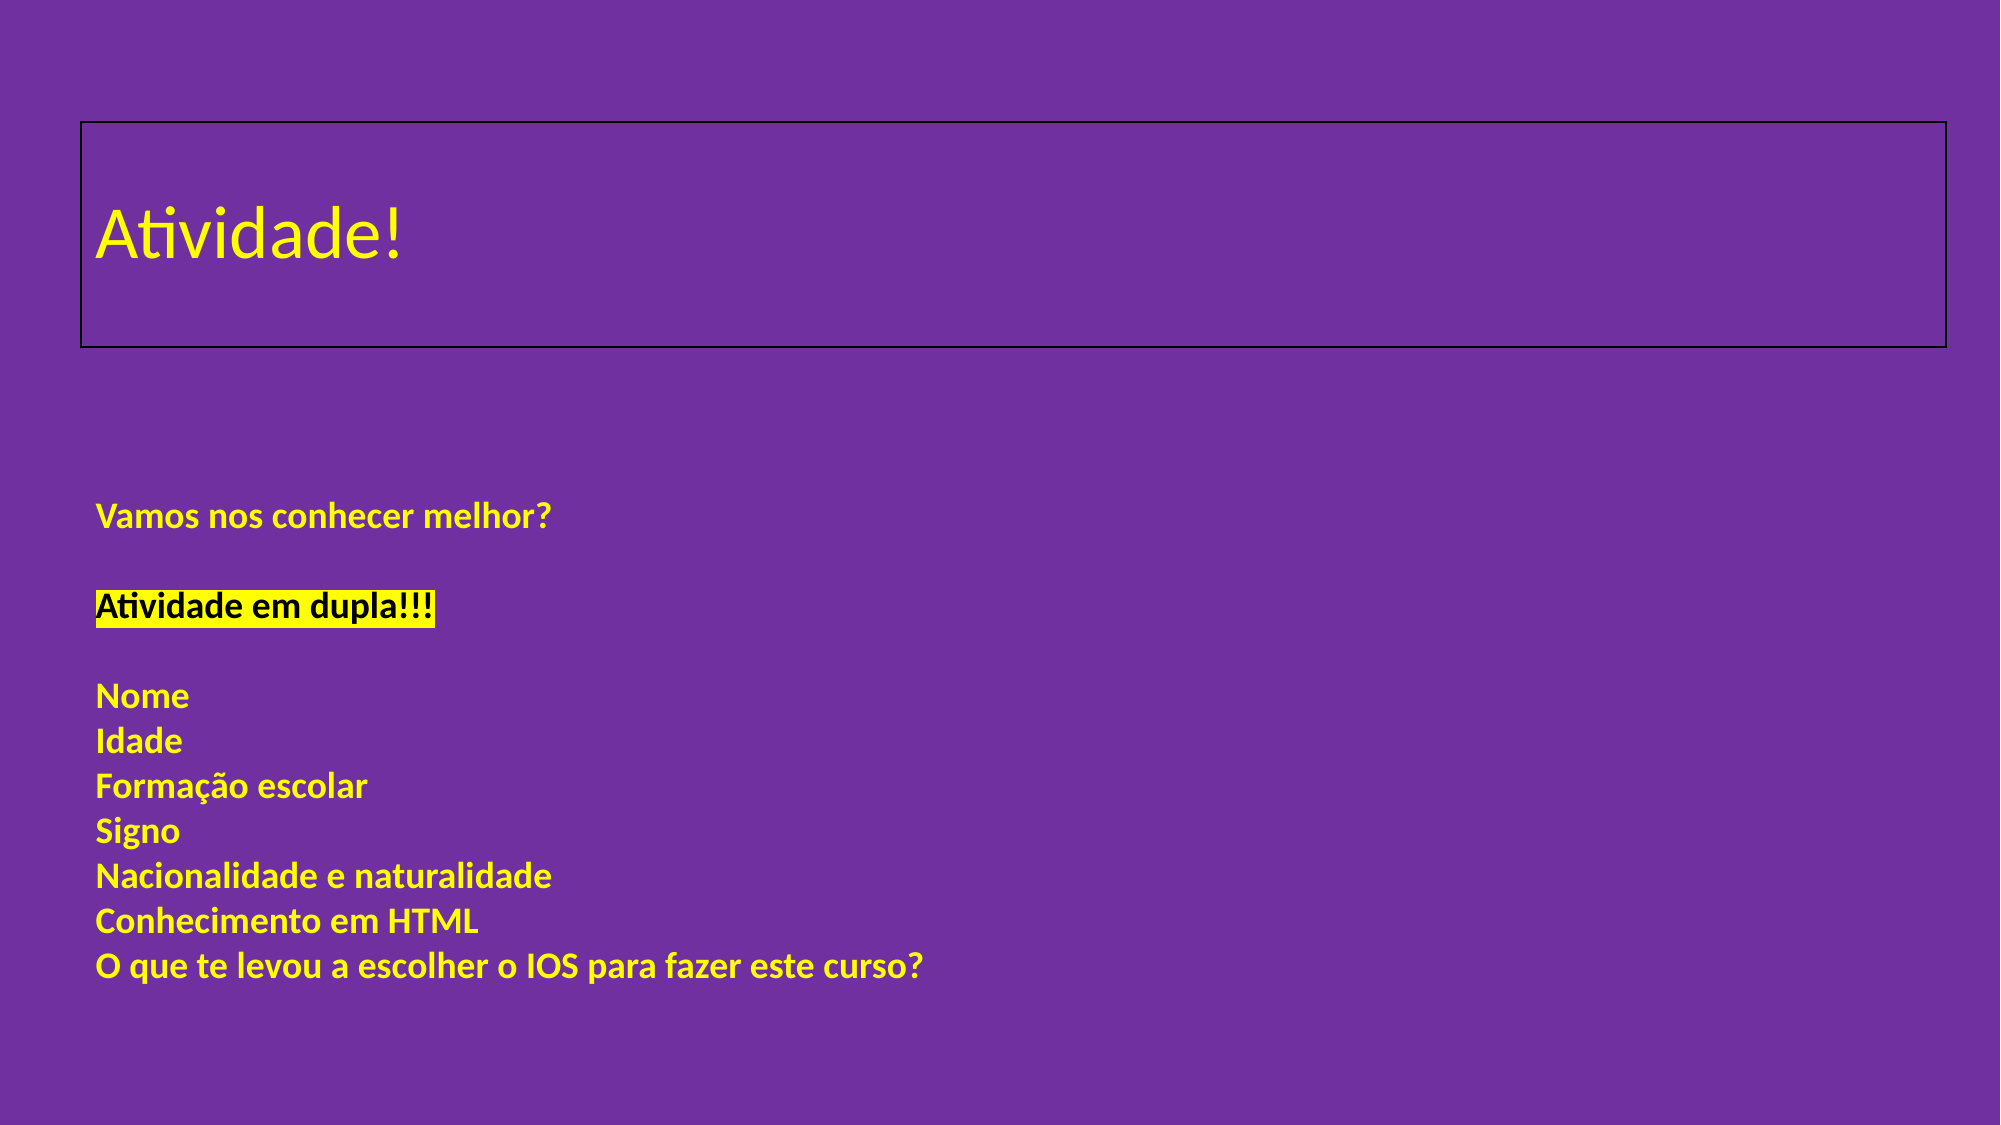

# Atividade!
Vamos nos conhecer melhor?

Atividade em dupla!!!
Nome
Idade
Formação escolar
Signo
Nacionalidade e naturalidade
Conhecimento em HTML
O que te levou a escolher o IOS para fazer este curso?